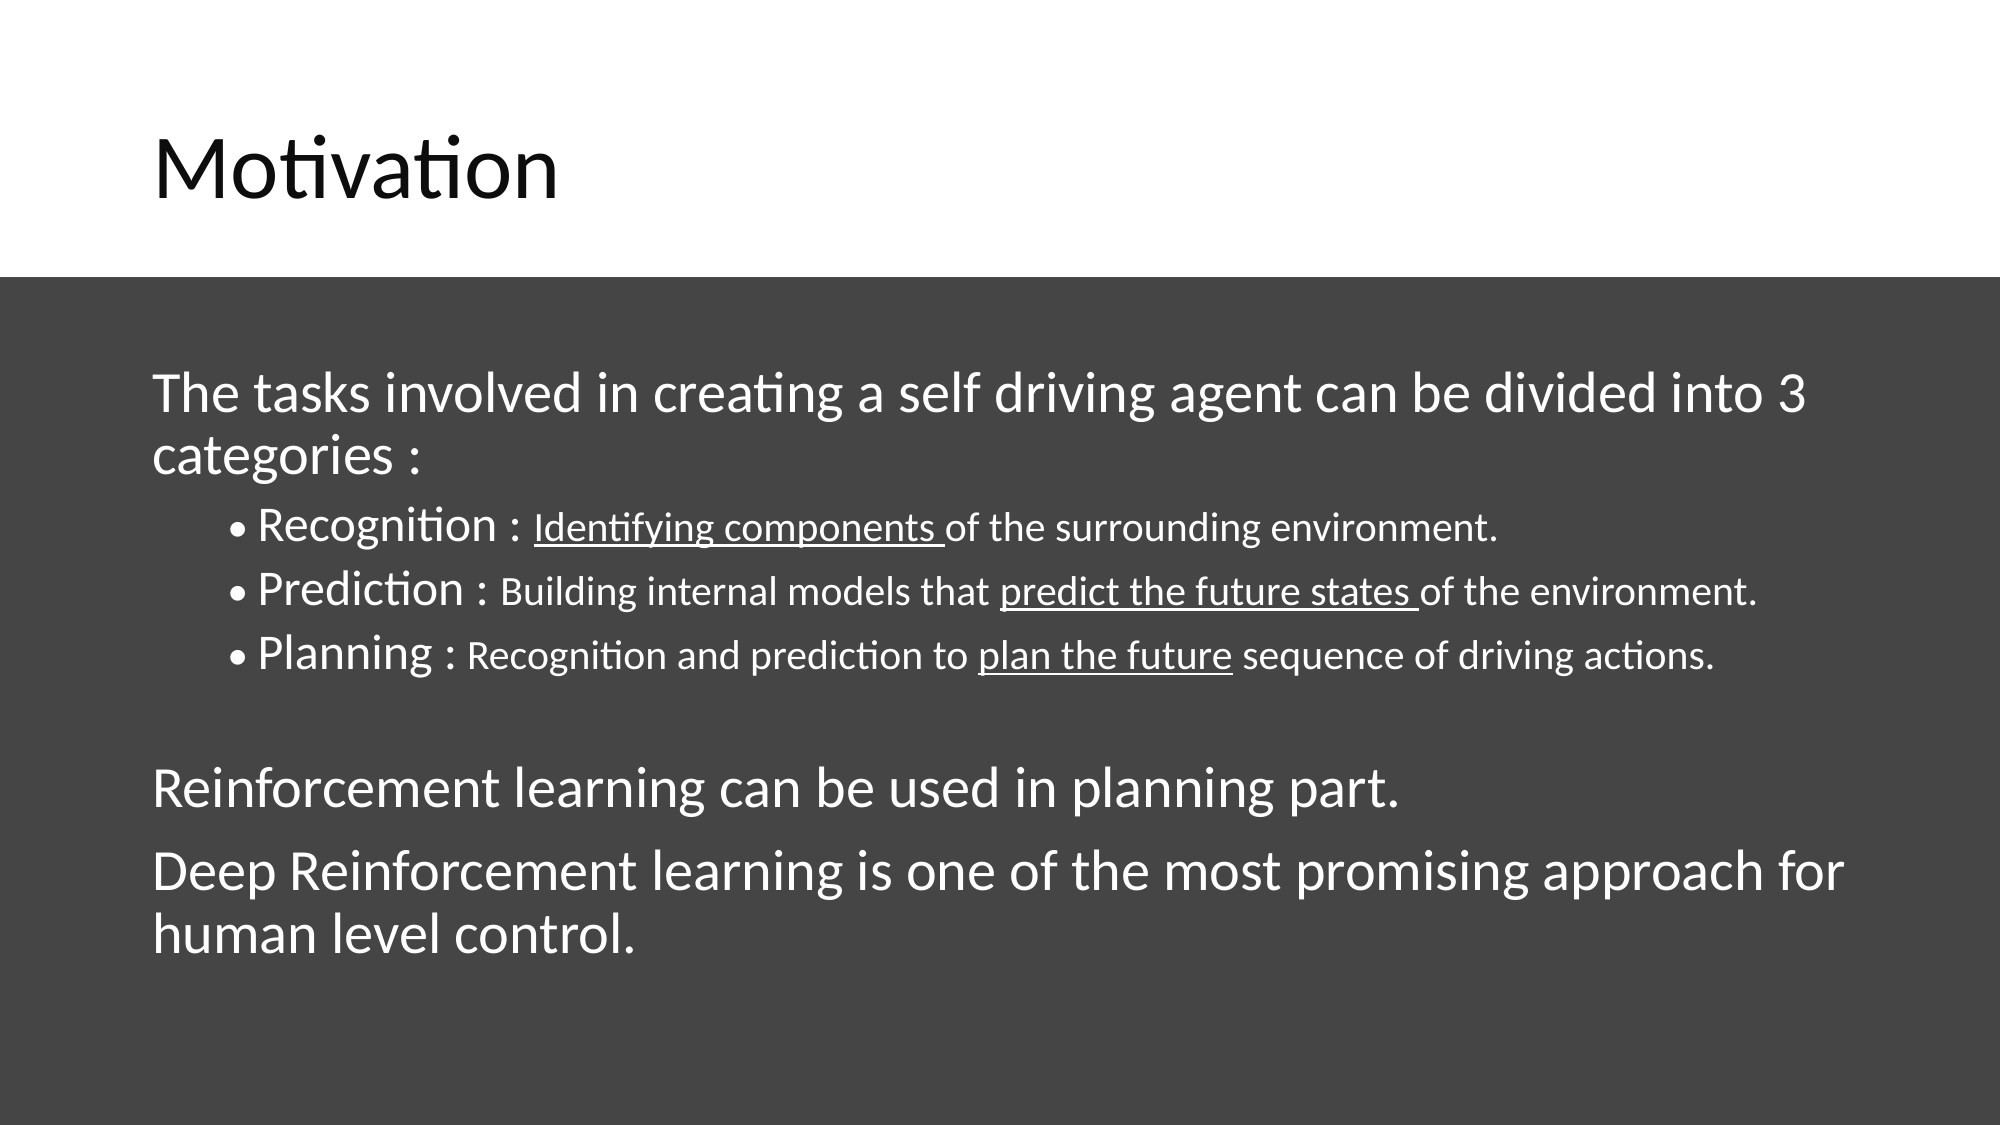

# Motivation

The tasks involved in creating a self driving agent can be divided into 3 categories :
• Recognition : Identifying components of the surrounding environment.
• Prediction : Building internal models that predict the future states of the environment.
• Planning : Recognition and prediction to plan the future sequence of driving actions.

Reinforcement learning can be used in planning part.
Deep Reinforcement learning is one of the most promising approach for human level control.